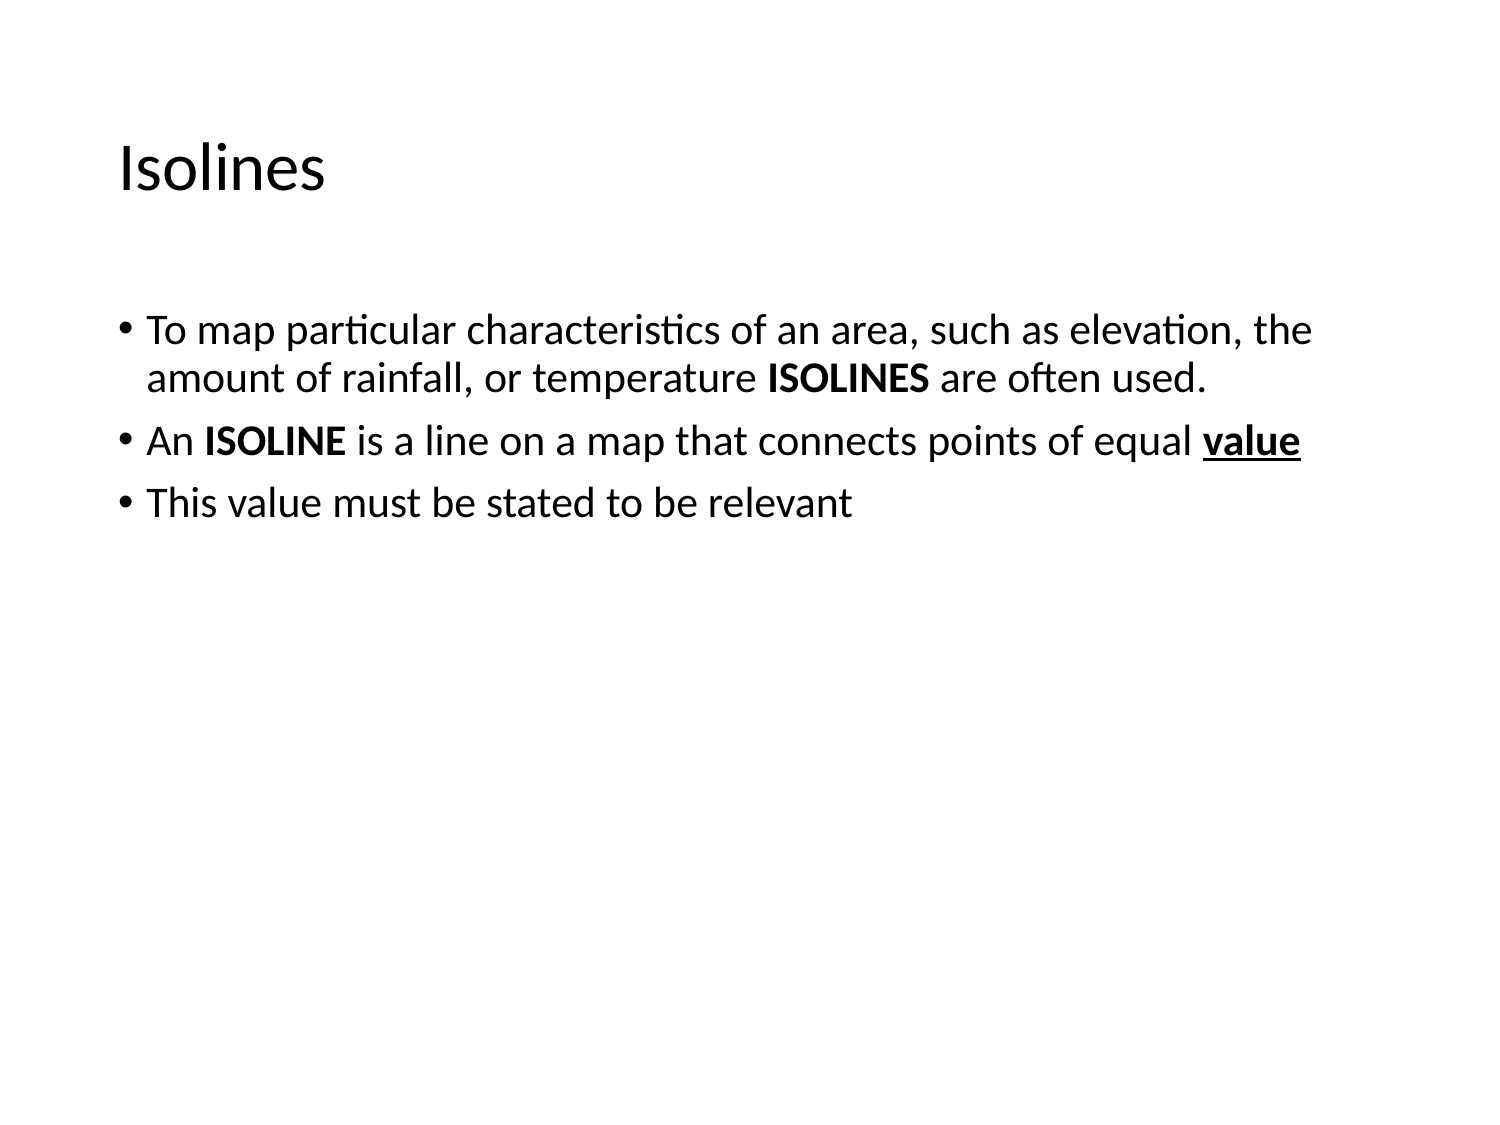

# Isolines
To map particular characteristics of an area, such as elevation, the amount of rainfall, or temperature ISOLINES are often used.
An ISOLINE is a line on a map that connects points of equal value
This value must be stated to be relevant